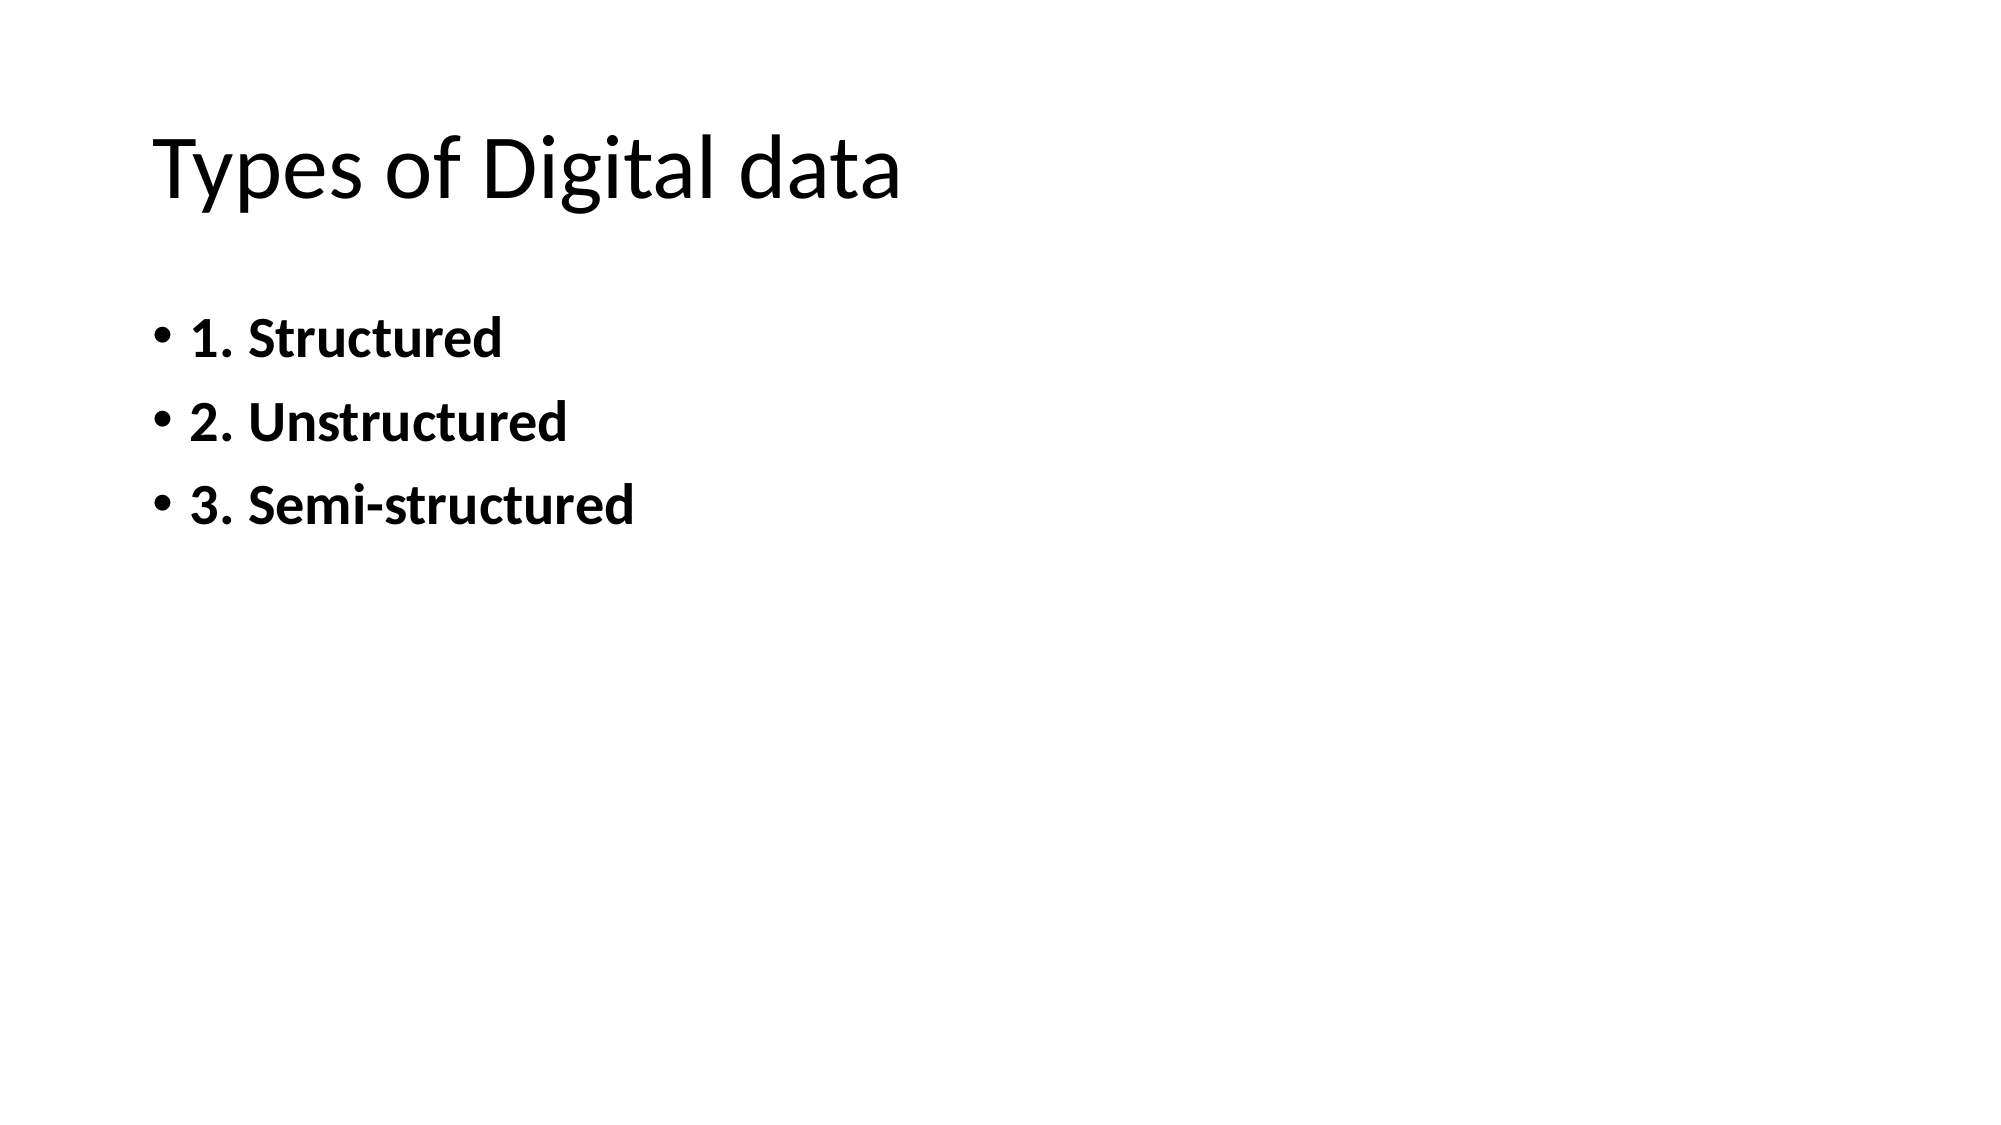

# Types of Digital data
1. Structured
2. Unstructured
3. Semi-structured